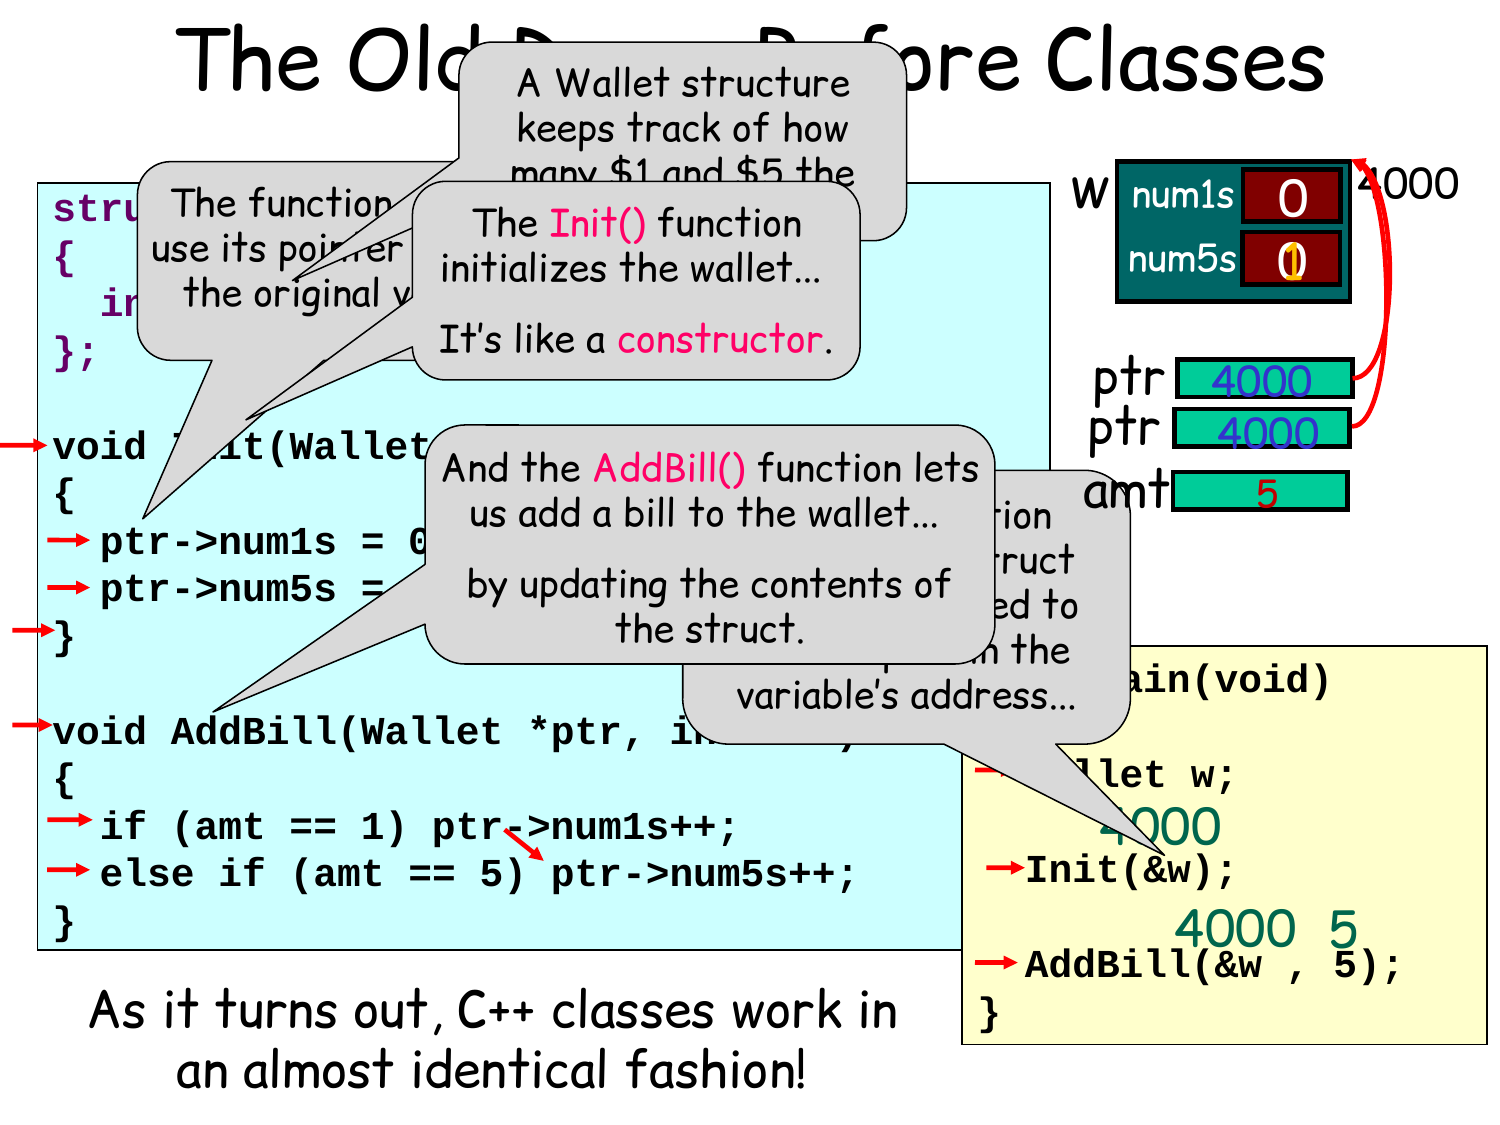

# The Old Days…Before Classes
A Wallet structure keeps track of how many $1 and $5 the wallet holds…

w

num1s

num5s

4000
0

The function can then use its pointer to get to the original variable.
struct Wallet
{
  int num1s, num5s;
};

void Init(Wallet *ptr)
{
  ptr->num1s = 0;
  ptr->num5s = 0;
}

void AddBill(Wallet *ptr, int amt)
{
  if (amt == 1) ptr->num1s++;
  else if (amt == 5) ptr->num5s++;
}

The Init() function initializes the wallet...
It’s like a constructor.

Before C++, we would use structs, pointers and regular functions to create class-like programs.
0
1
ptr

4000
   ptr

4000
And the AddBill() function lets us add a bill to the wallet...
by updating the contents of the struct.

   amt      5

To let a function operate on a struct variable, we used to have to pass in the variable’s address...

void main(void)
{
  Wallet w;

  Init(&w);

  AddBill(&w , 5);
}

4000

4000
5

As it turns out, C++ classes work in an almost identical fashion!